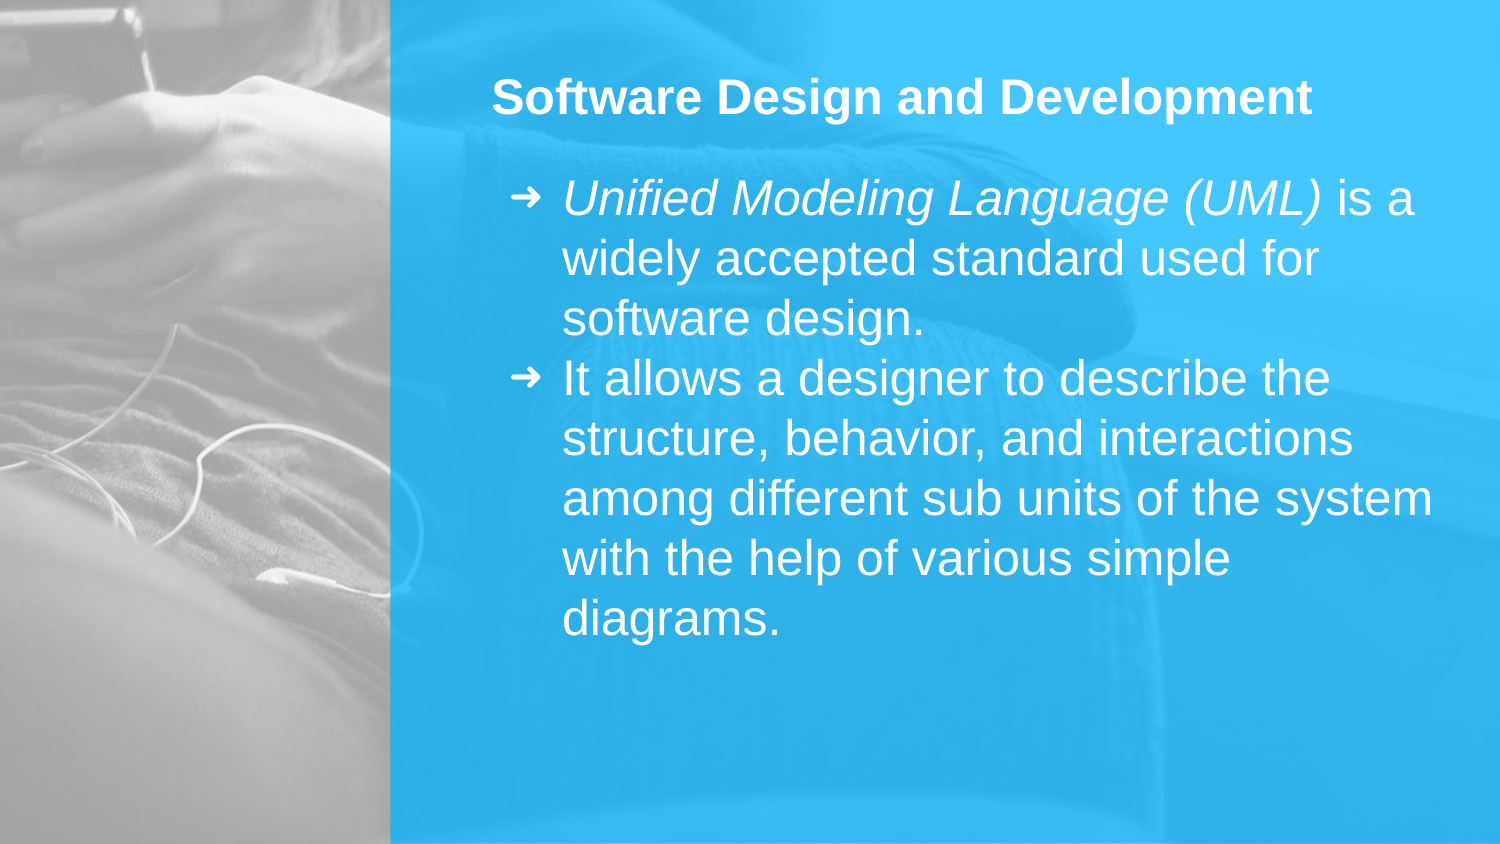

# Software Design and Development
Unified Modeling Language (UML) is a widely accepted standard used for software design.
It allows a designer to describe the structure, behavior, and interactions among different sub units of the system with the help of various simple diagrams.